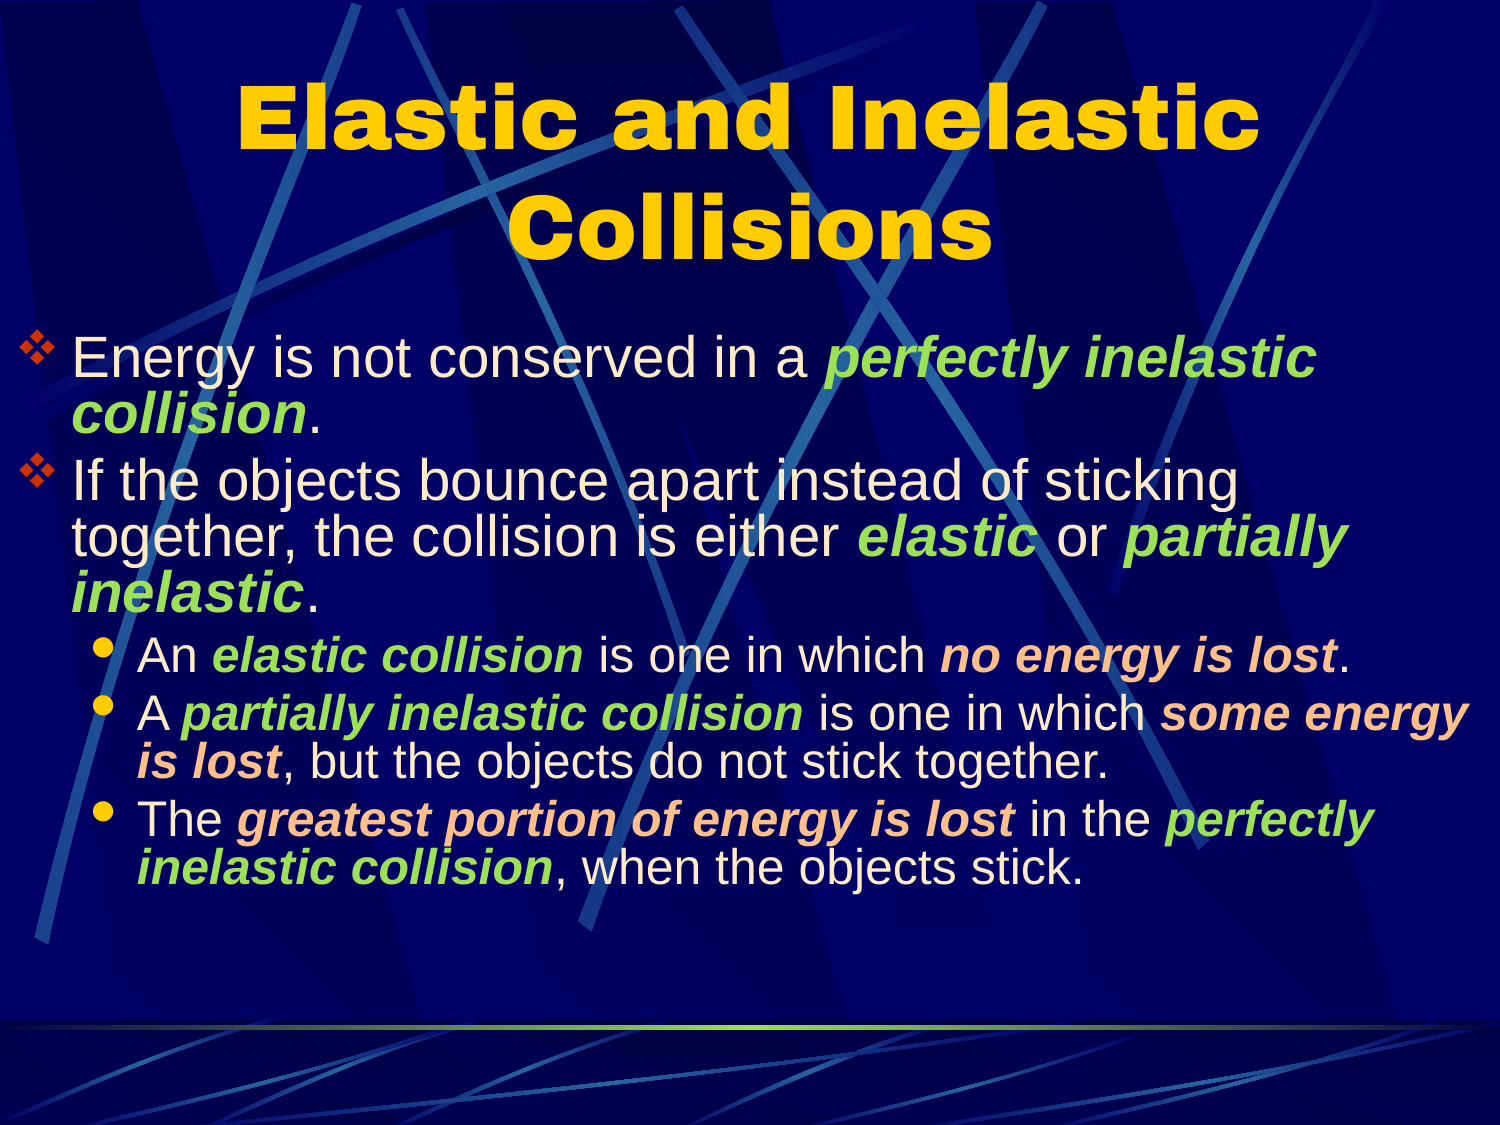

# Elastic and Inelastic Collisions
Energy is not conserved in a perfectly inelastic collision.
If the objects bounce apart instead of sticking together, the collision is either elastic or partially inelastic.
An elastic collision is one in which no energy is lost.
A partially inelastic collision is one in which some energy is lost, but the objects do not stick together.
The greatest portion of energy is lost in the perfectly inelastic collision, when the objects stick.